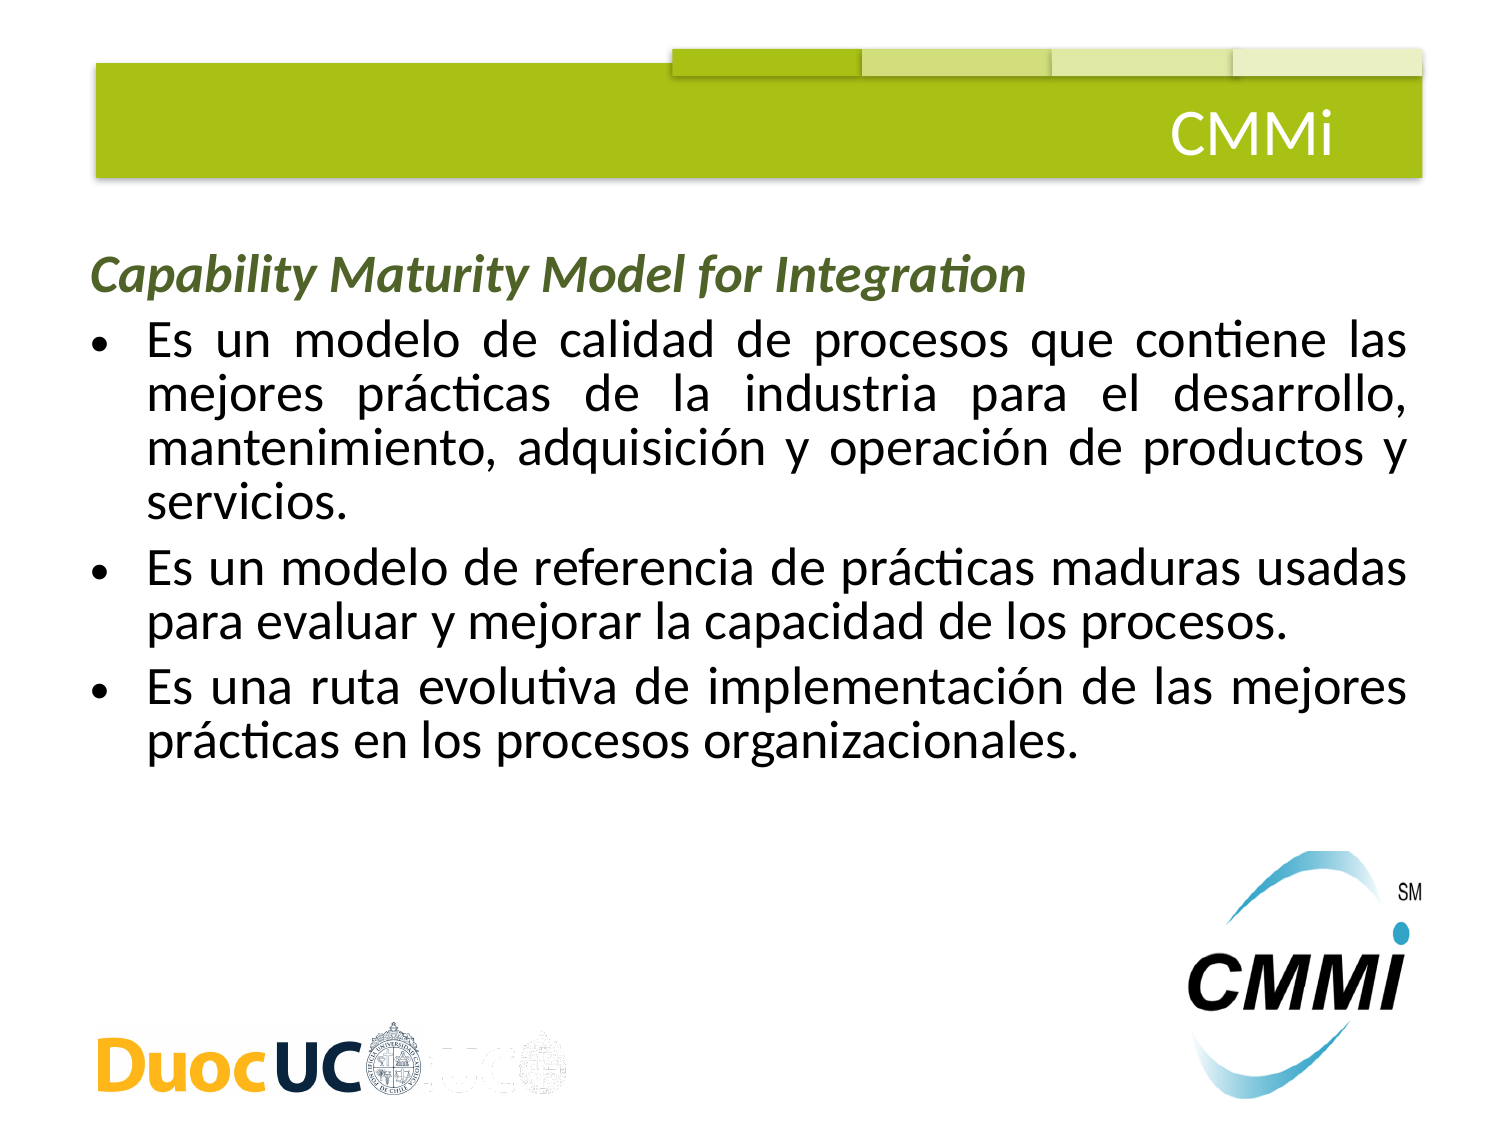

CMMi
Capability Maturity Model for Integration
Es un modelo de calidad de procesos que contiene las mejores prácticas de la industria para el desarrollo, mantenimiento, adquisición y operación de productos y servicios.
Es un modelo de referencia de prácticas maduras usadas para evaluar y mejorar la capacidad de los procesos.
Es una ruta evolutiva de implementación de las mejores prácticas en los procesos organizacionales.